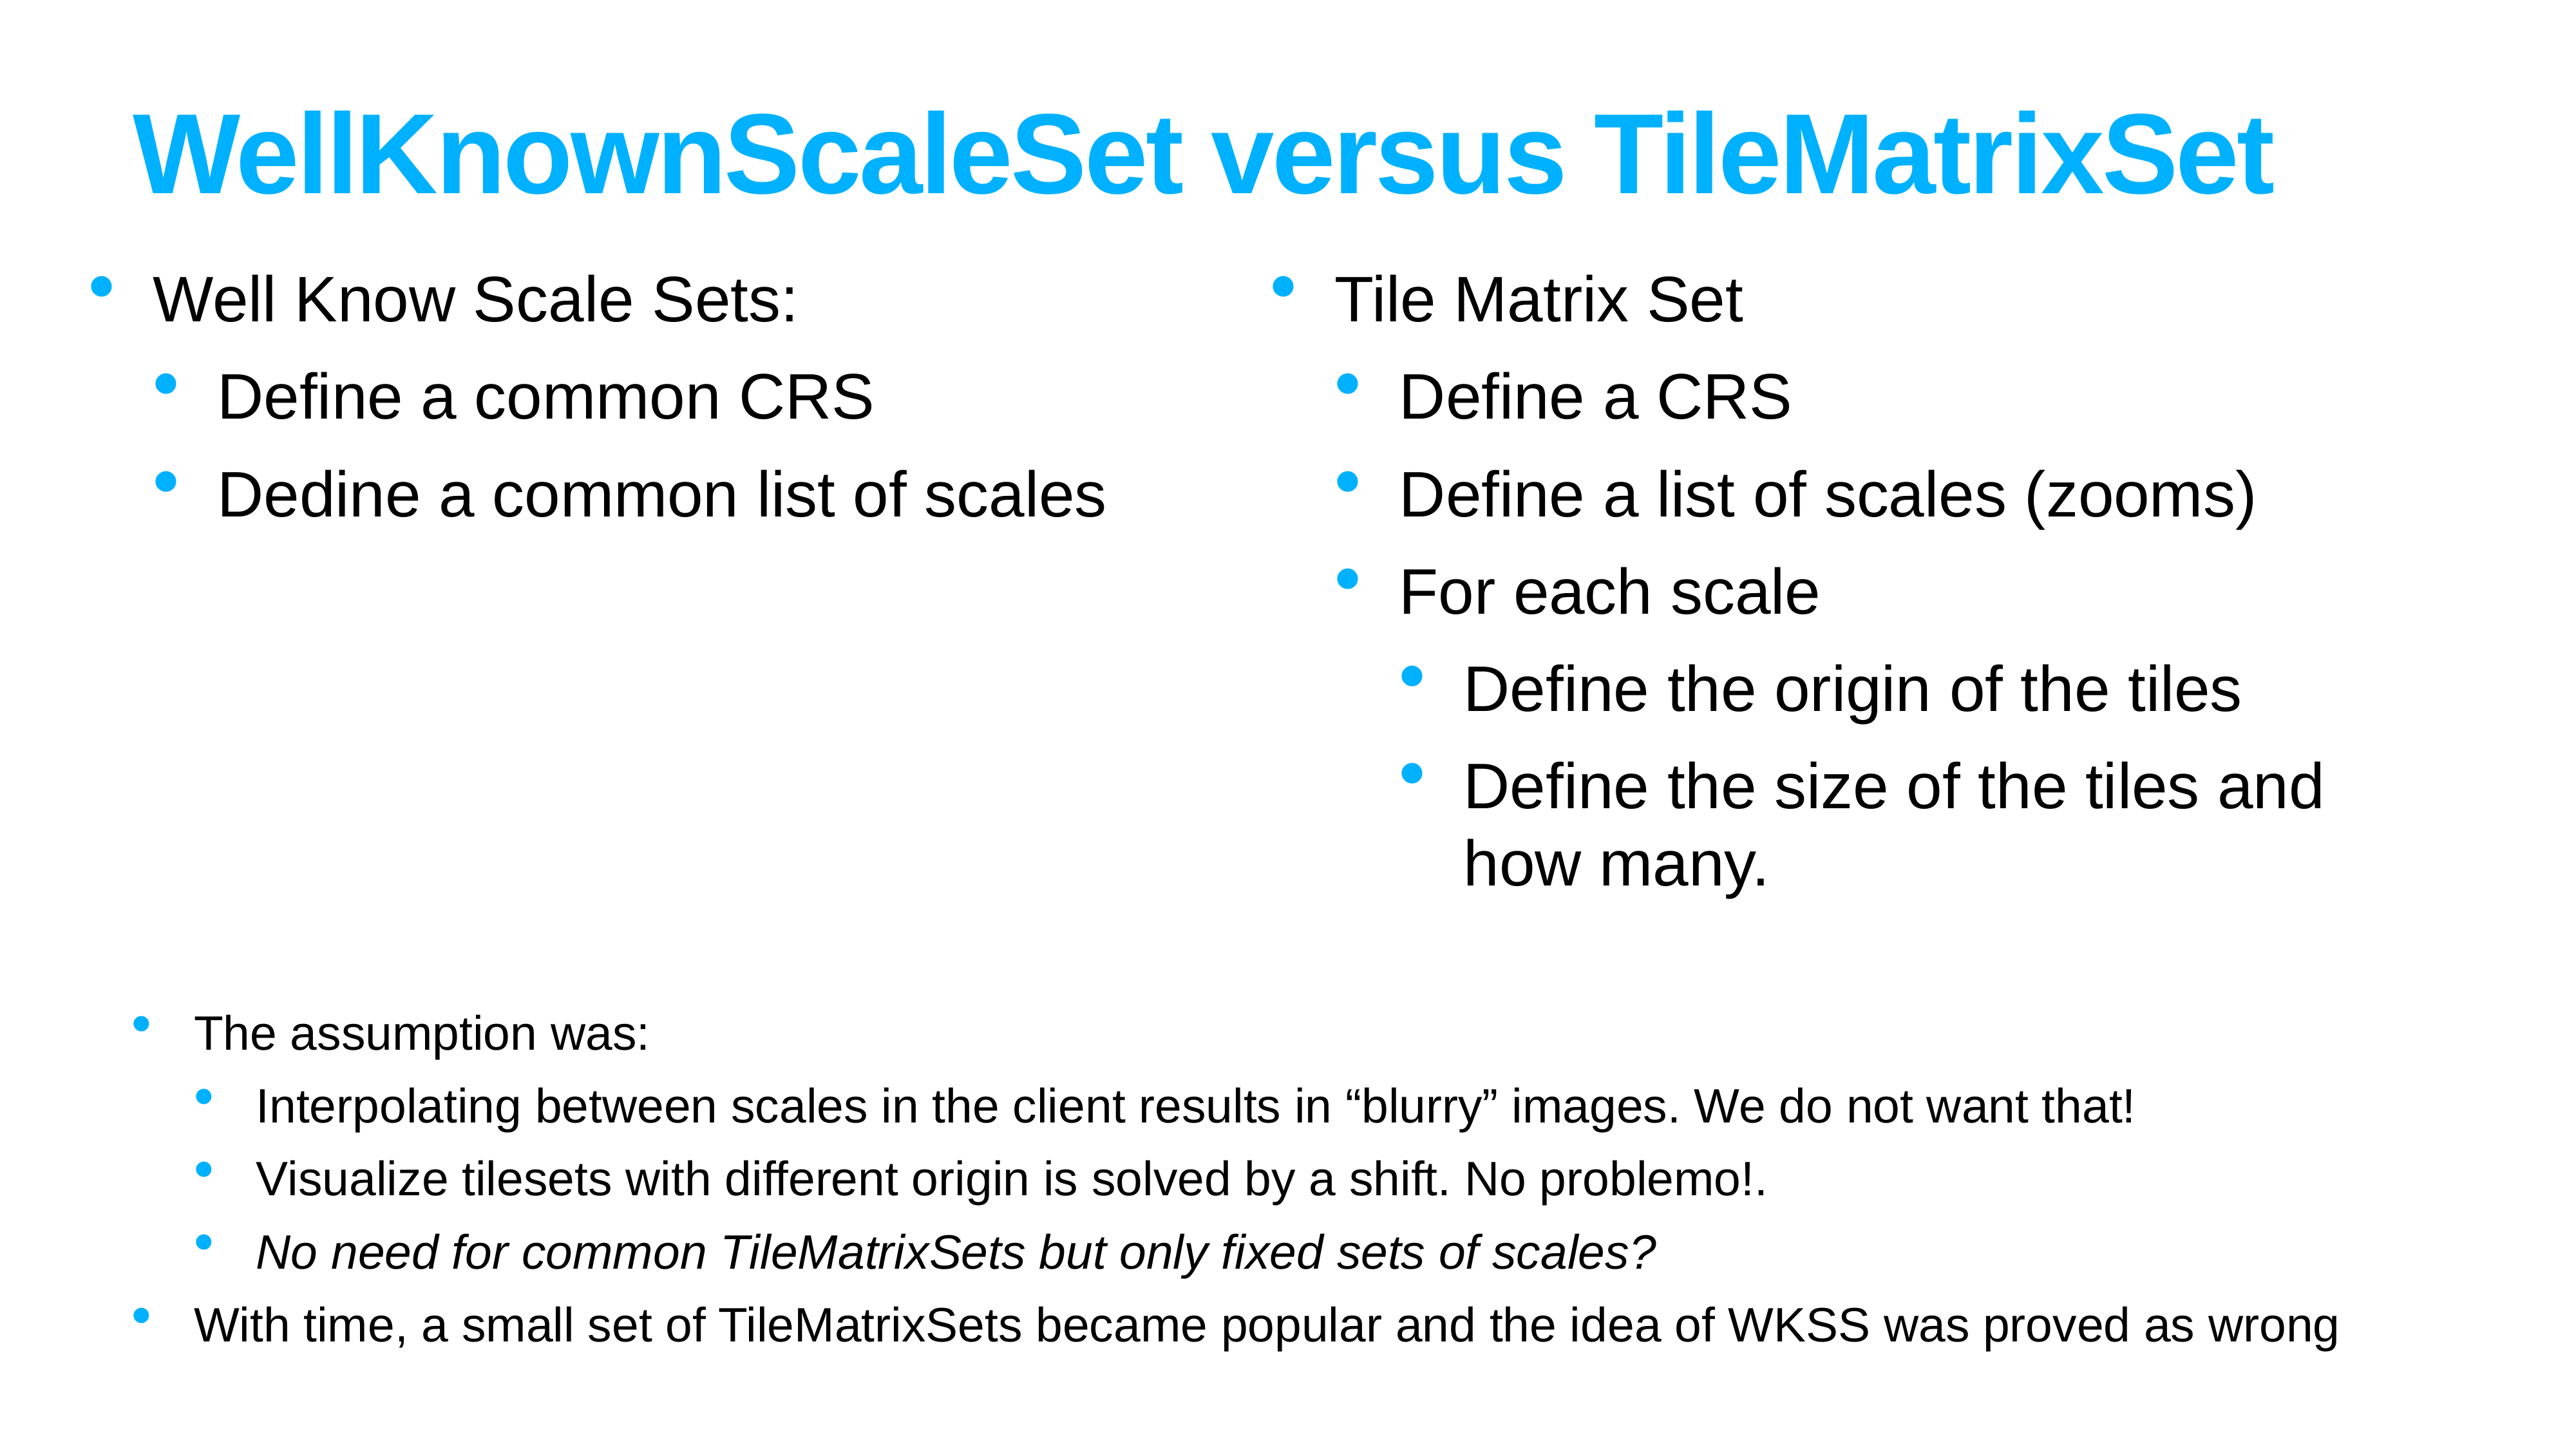

# WellKnownScaleSet versus TileMatrixSet
Well Know Scale Sets:
Define a common CRS
Dedine a common list of scales

Tile Matrix Set
Define a CRS
Define a list of scales (zooms)
For each scale
Define the origin of the tiles
Define the size of the tiles and how many.
The assumption was:
Interpolating between scales in the client results in “blurry” images. We do not want that!
Visualize tilesets with different origin is solved by a shift. No problemo!.
No need for common TileMatrixSets but only fixed sets of scales?
With time, a small set of TileMatrixSets became popular and the idea of WKSS was proved as wrong